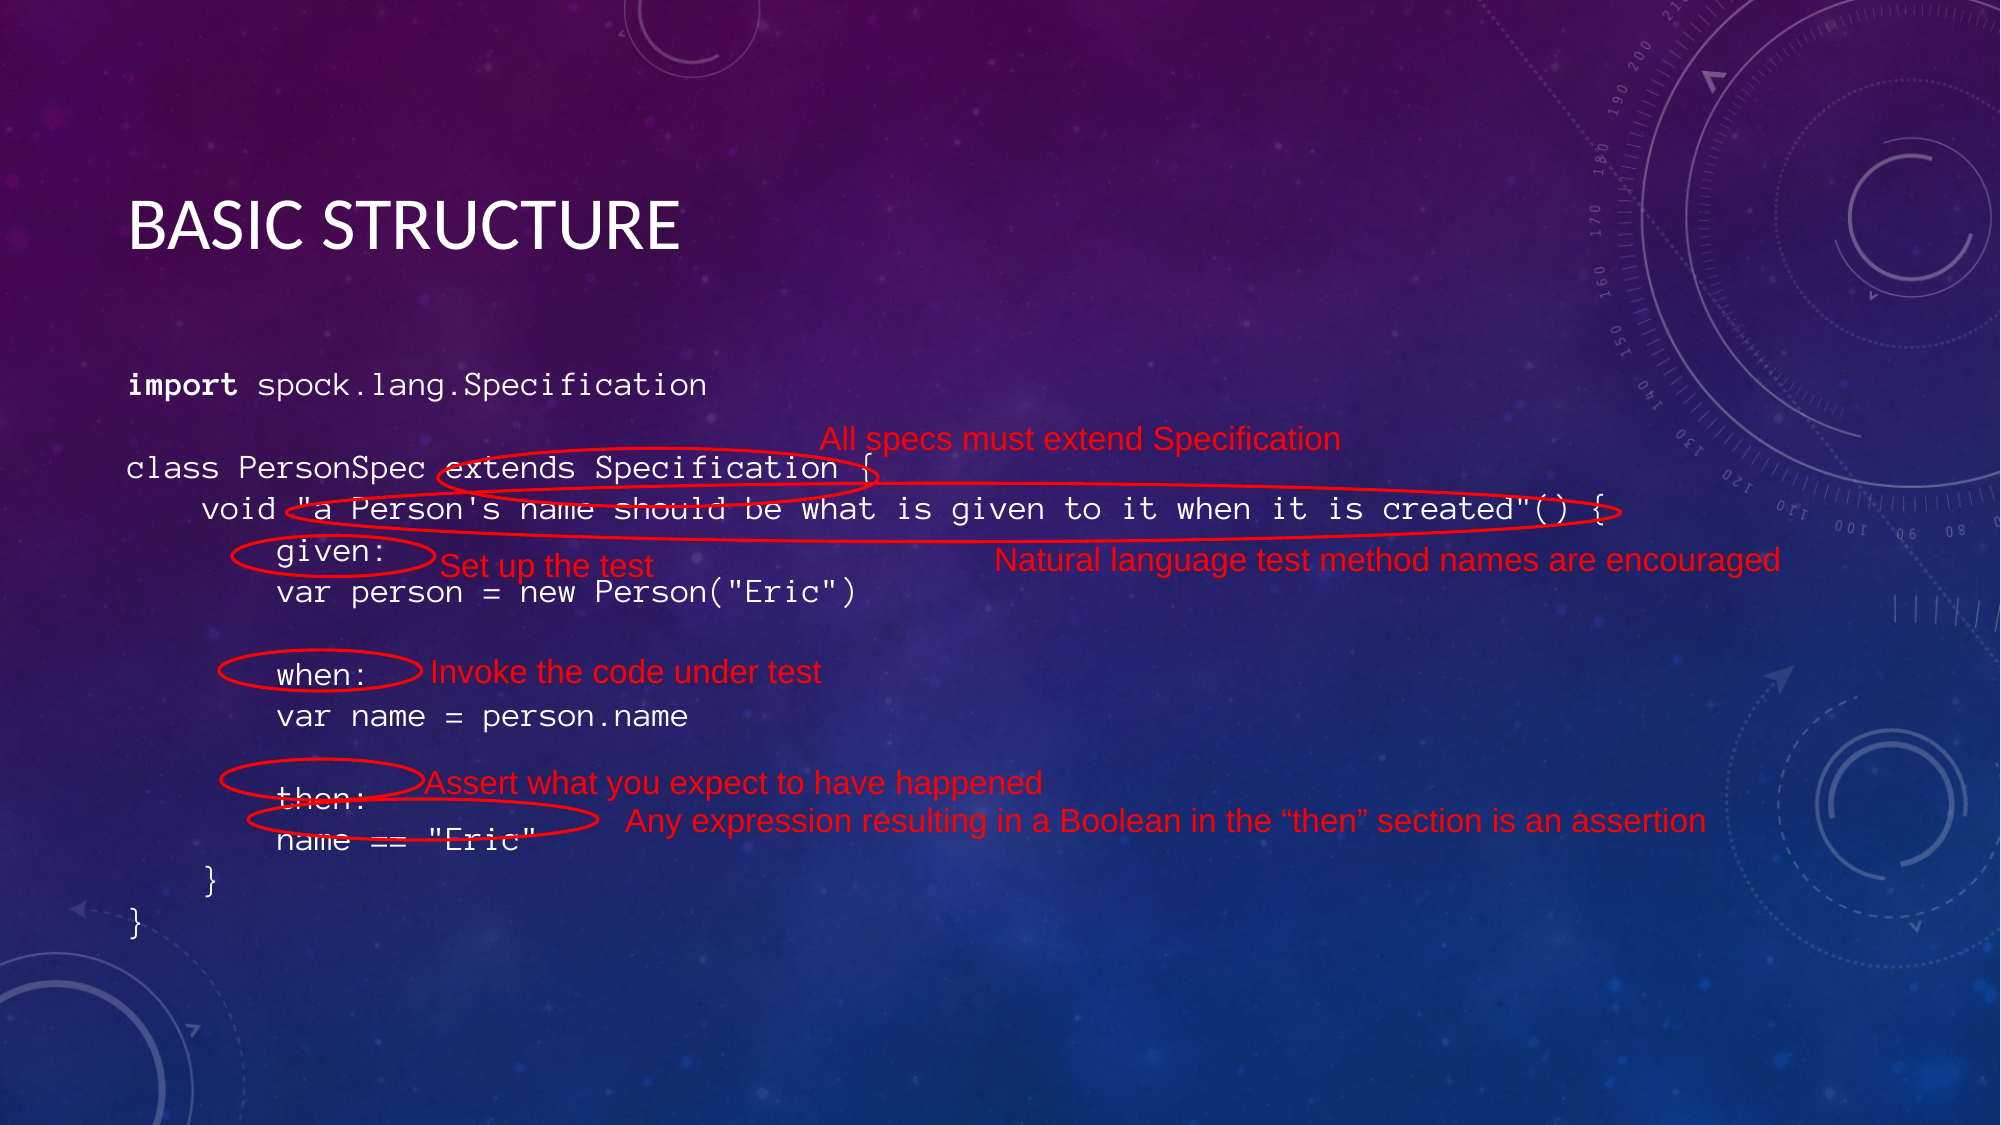

# Basic Structure
import spock.lang.Specification
class PersonSpec extends Specification {
    void "a Person's name should be what is given to it when it is created"() {
        given:
        var person = new Person("Eric")
        when:
        var name = person.name
        then:
        name == "Eric"
    }
}
All specs must extend Specification

Natural language test method names are encouraged

Set up the test
Invoke the code under test

Assert what you expect to have happened

Any expression resulting in a Boolean in the “then” section is an assertion